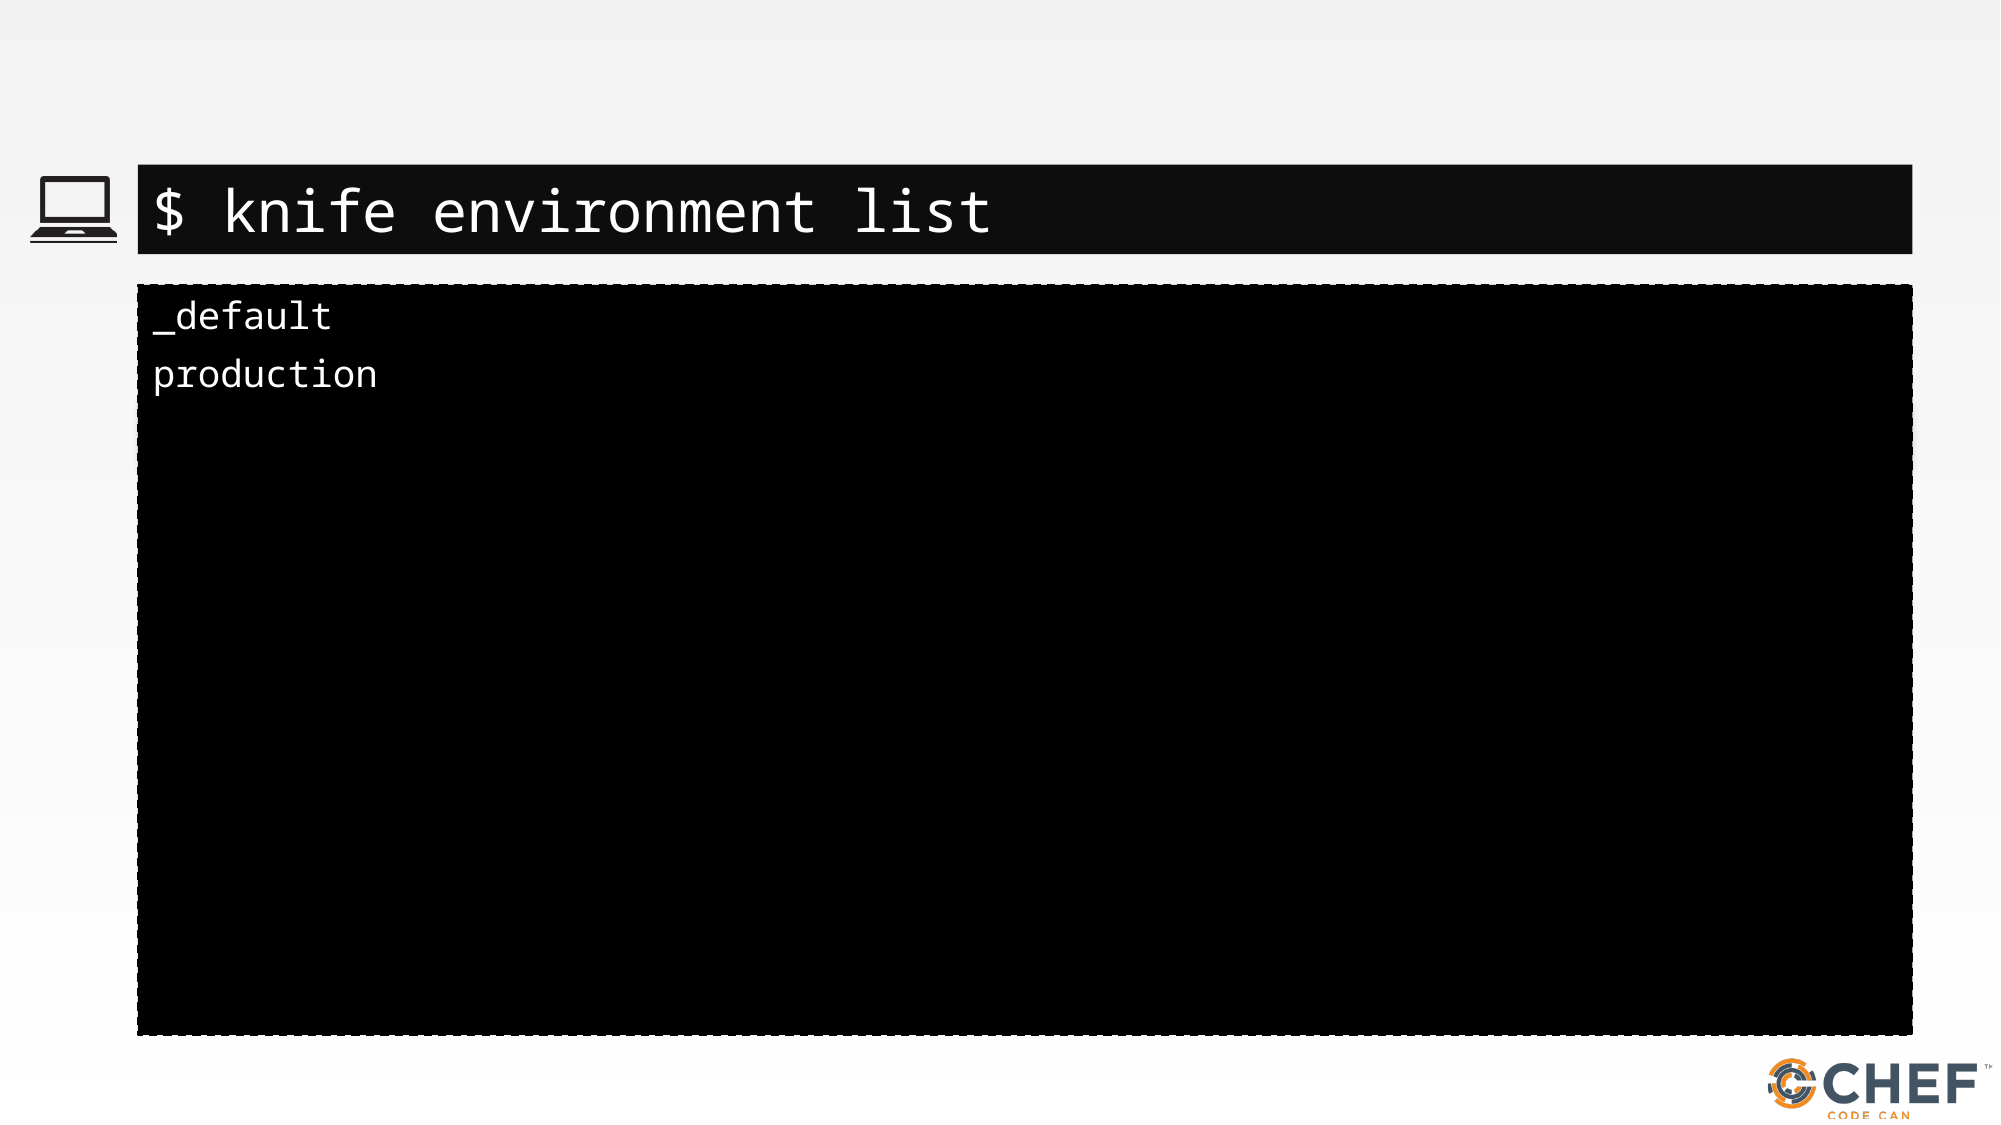

#
$ knife environment list
_default
production